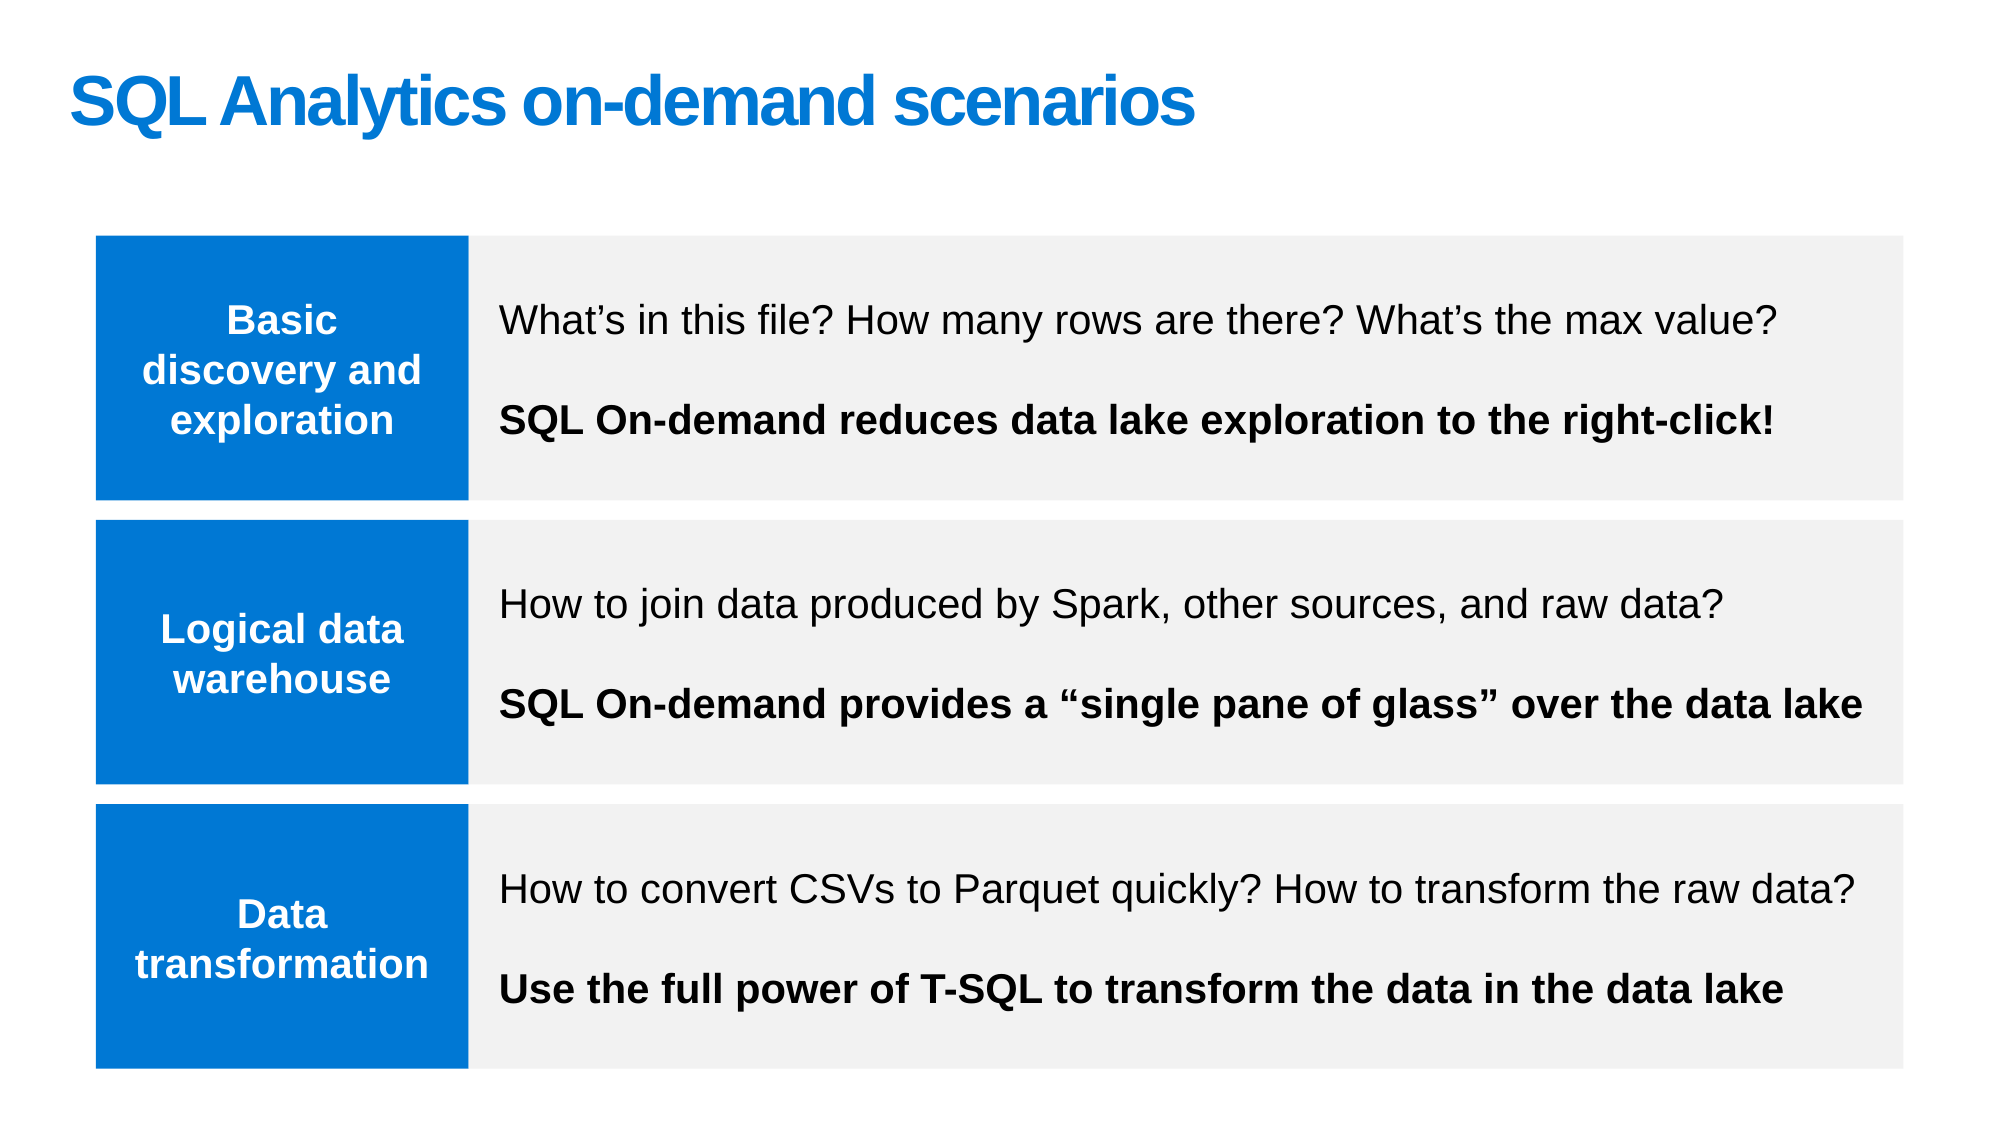

# SQL Analytics on-demand scenarios

Basic discovery and exploration
What’s in this file? How many rows are there? What’s the max value?

SQL On-demand reduces data lake exploration to the right-click!
Logical data warehouse
How to join data produced by Spark, other sources, and raw data?

SQL On-demand provides a “single pane of glass” over the data lake
Data transformation
How to convert CSVs to Parquet quickly? How to transform the raw data?

Use the full power of T-SQL to transform the data in the data lake